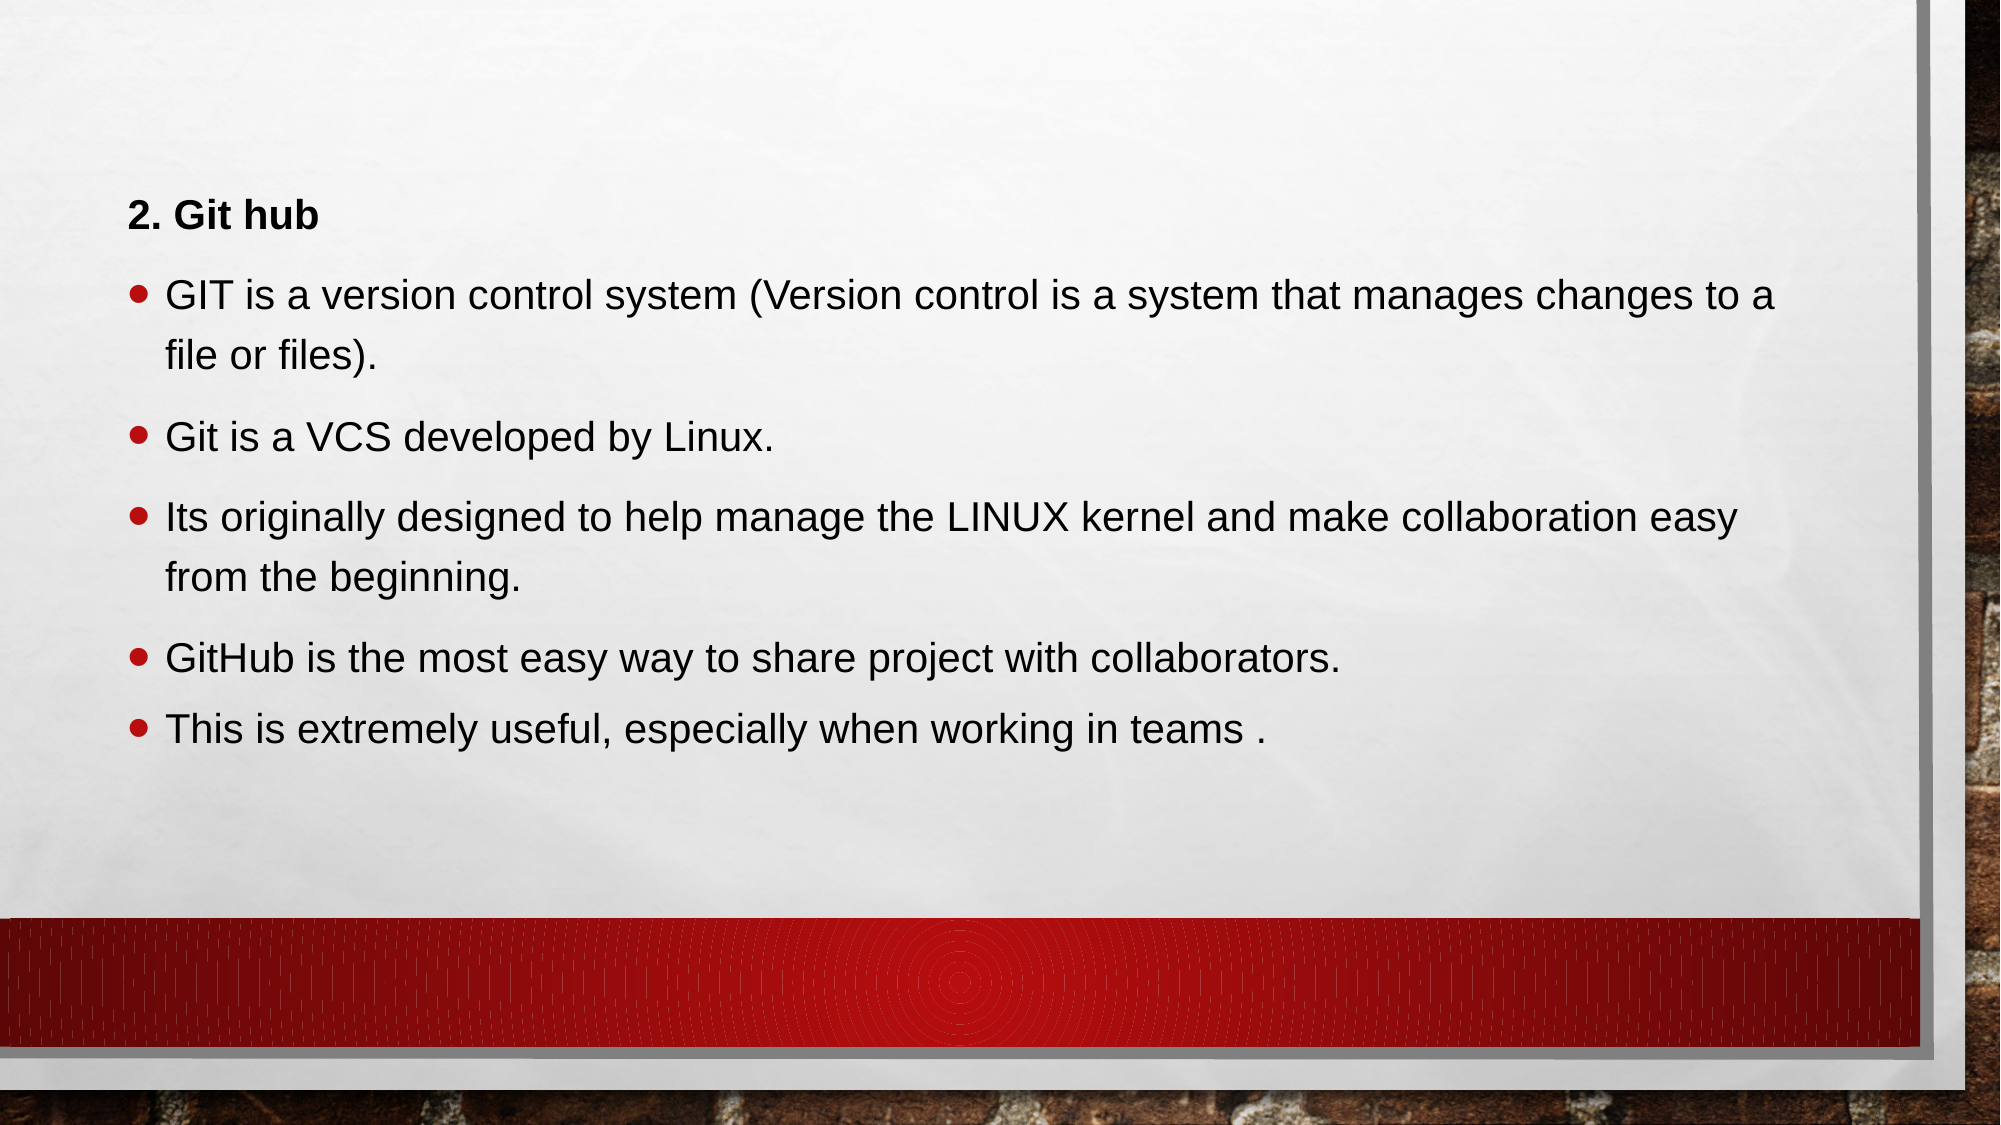

2. Git hub
GIT is a version control system (Version control is a system that manages changes to a file or files).
Git is a VCS developed by Linux.
Its originally designed to help manage the LINUX kernel and make collaboration easy from the beginning.
GitHub is the most easy way to share project with collaborators.
This is extremely useful, especially when working in teams .